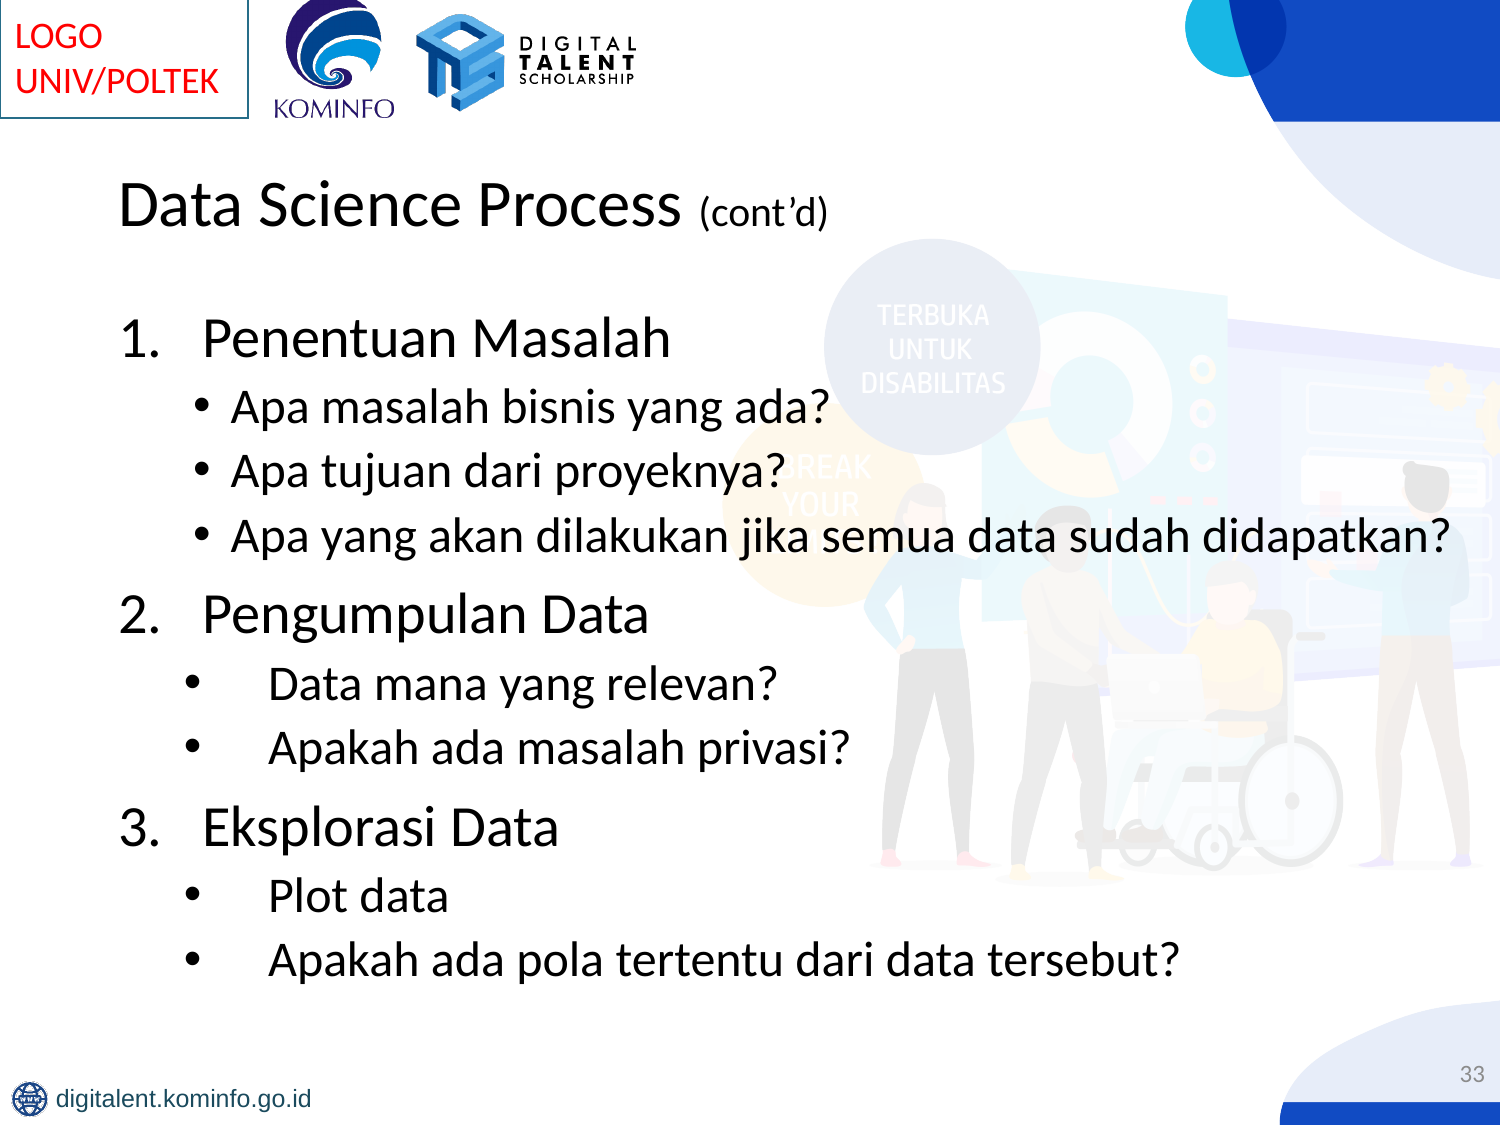

# Data Science Process (cont’d)
Penentuan Masalah
Apa masalah bisnis yang ada?
Apa tujuan dari proyeknya?
Apa yang akan dilakukan jika semua data sudah didapatkan?
Pengumpulan Data
Data mana yang relevan?
Apakah ada masalah privasi?
Eksplorasi Data
Plot data
Apakah ada pola tertentu dari data tersebut?
33